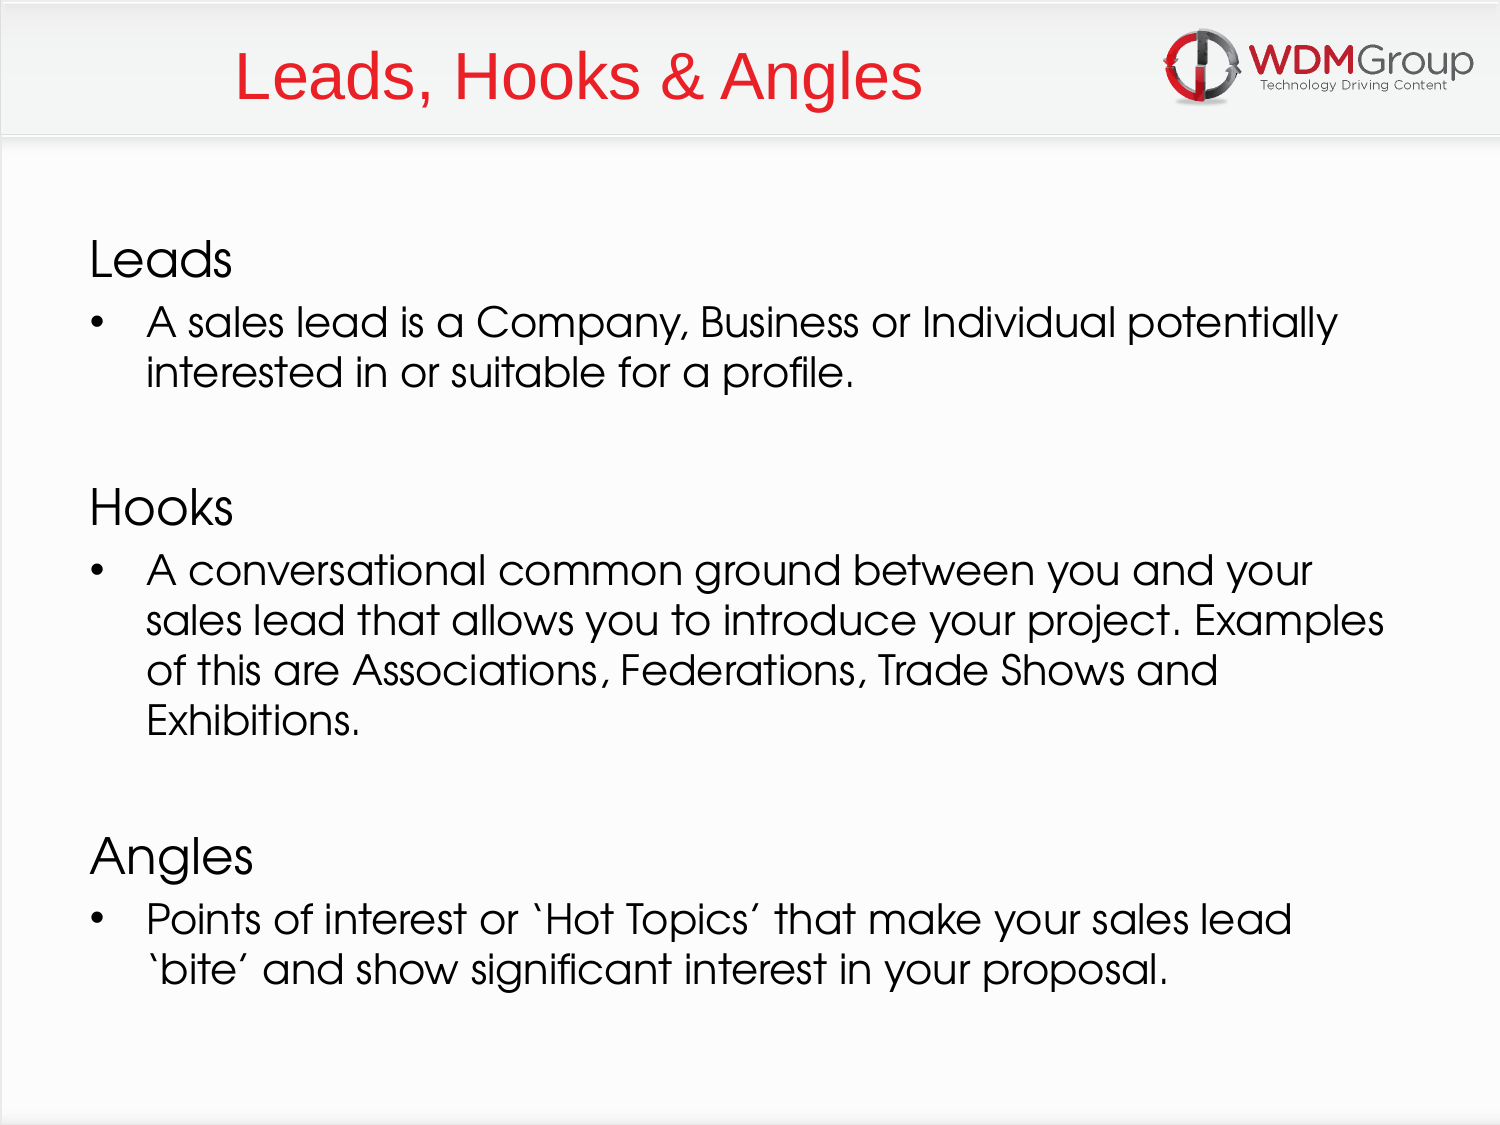

Leads, Hooks & Angles
Leads
A sales lead is a Company, Business or Individual potentially interested in or suitable for a profile.

Hooks
A conversational common ground between you and your sales lead that allows you to introduce your project. Examples of this are Associations, Federations, Trade Shows and Exhibitions.

Angles
Points of interest or ‘Hot Topics’ that make your sales lead  ‘bite’ and show significant interest in your proposal.